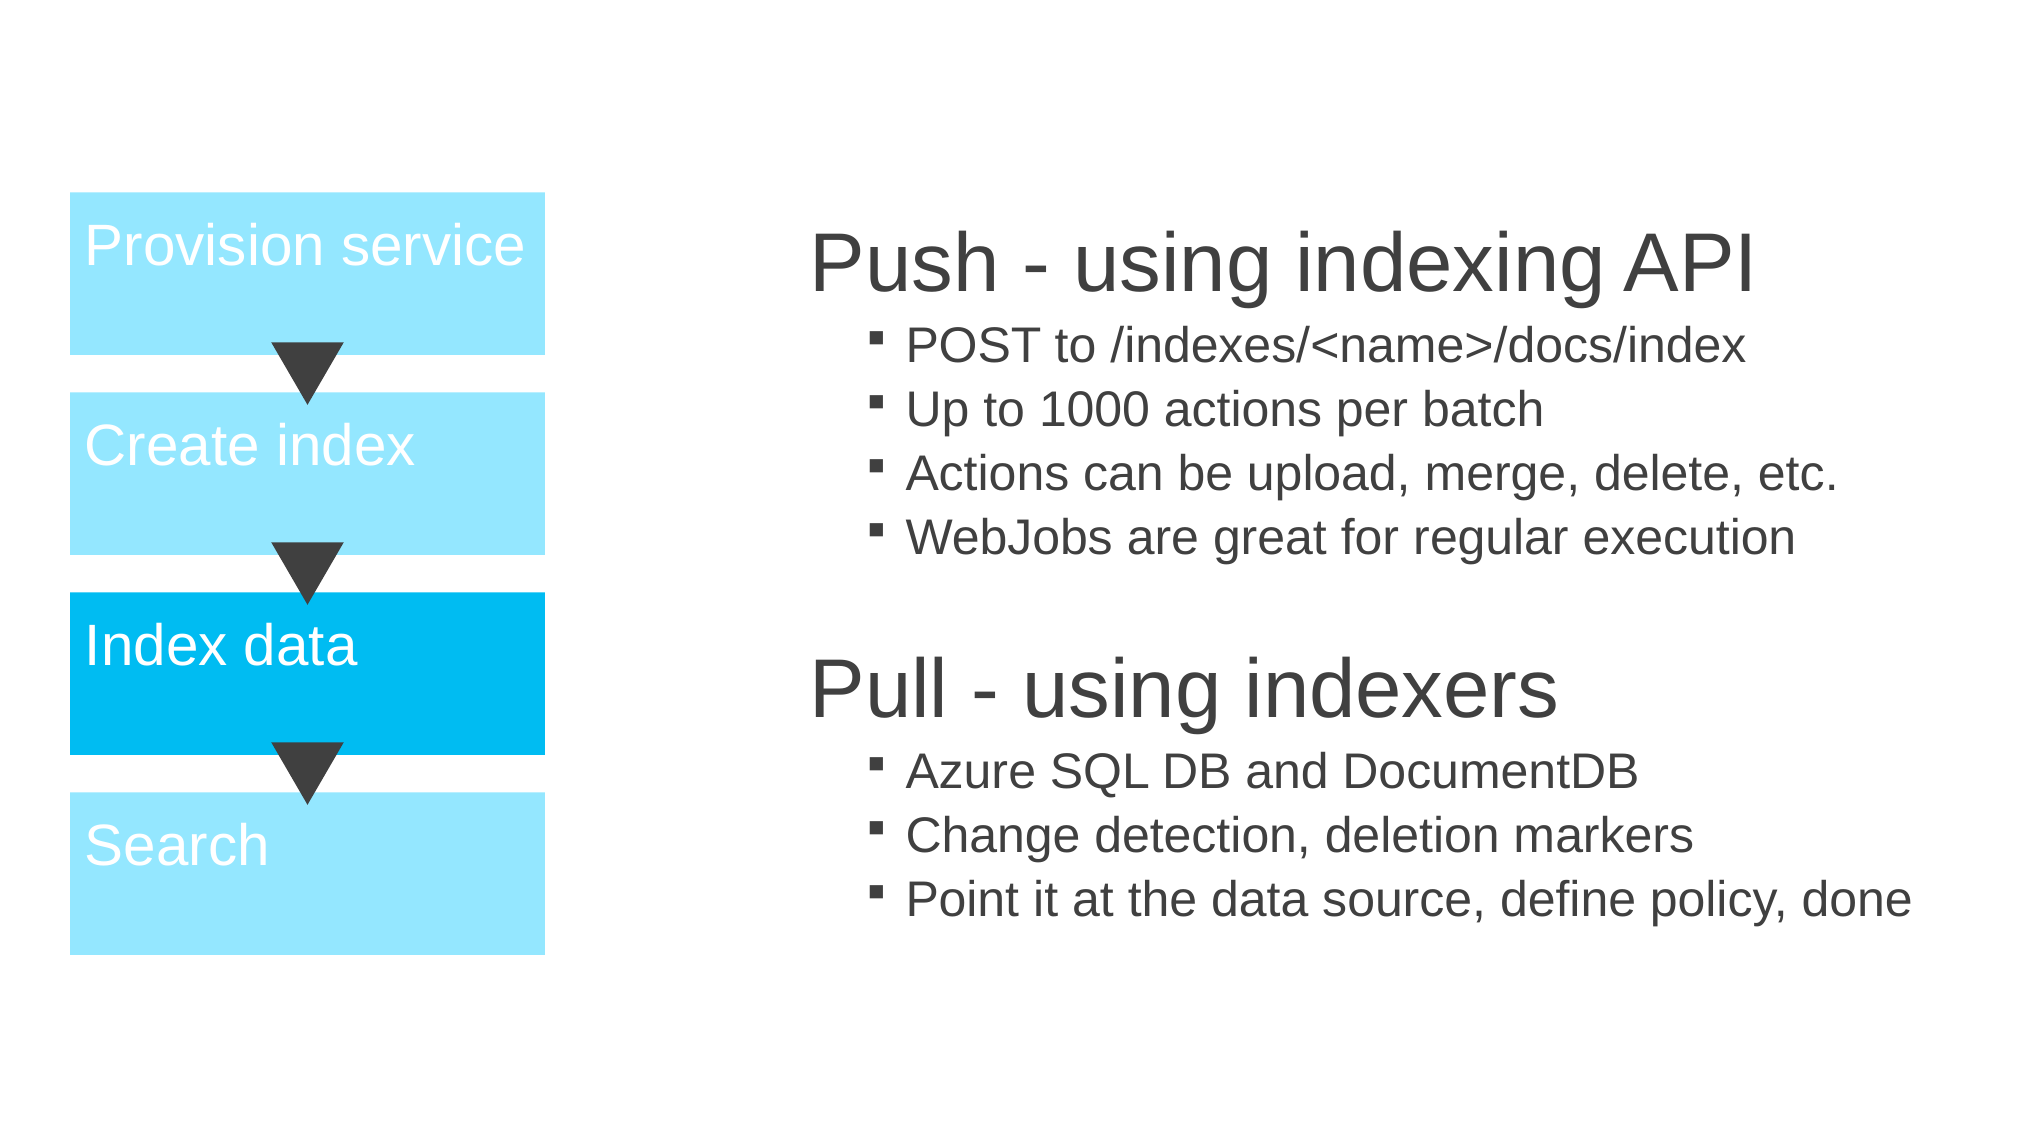

Push - using indexing API
POST to /indexes/<name>/docs/index
Up to 1000 actions per batch
Actions can be upload, merge, delete, etc.
WebJobs are great for regular execution

Pull - using indexers
Azure SQL DB and DocumentDB
Change detection, deletion markers
Point it at the data source, define policy, done
Provision service

Create index

Index data

Search